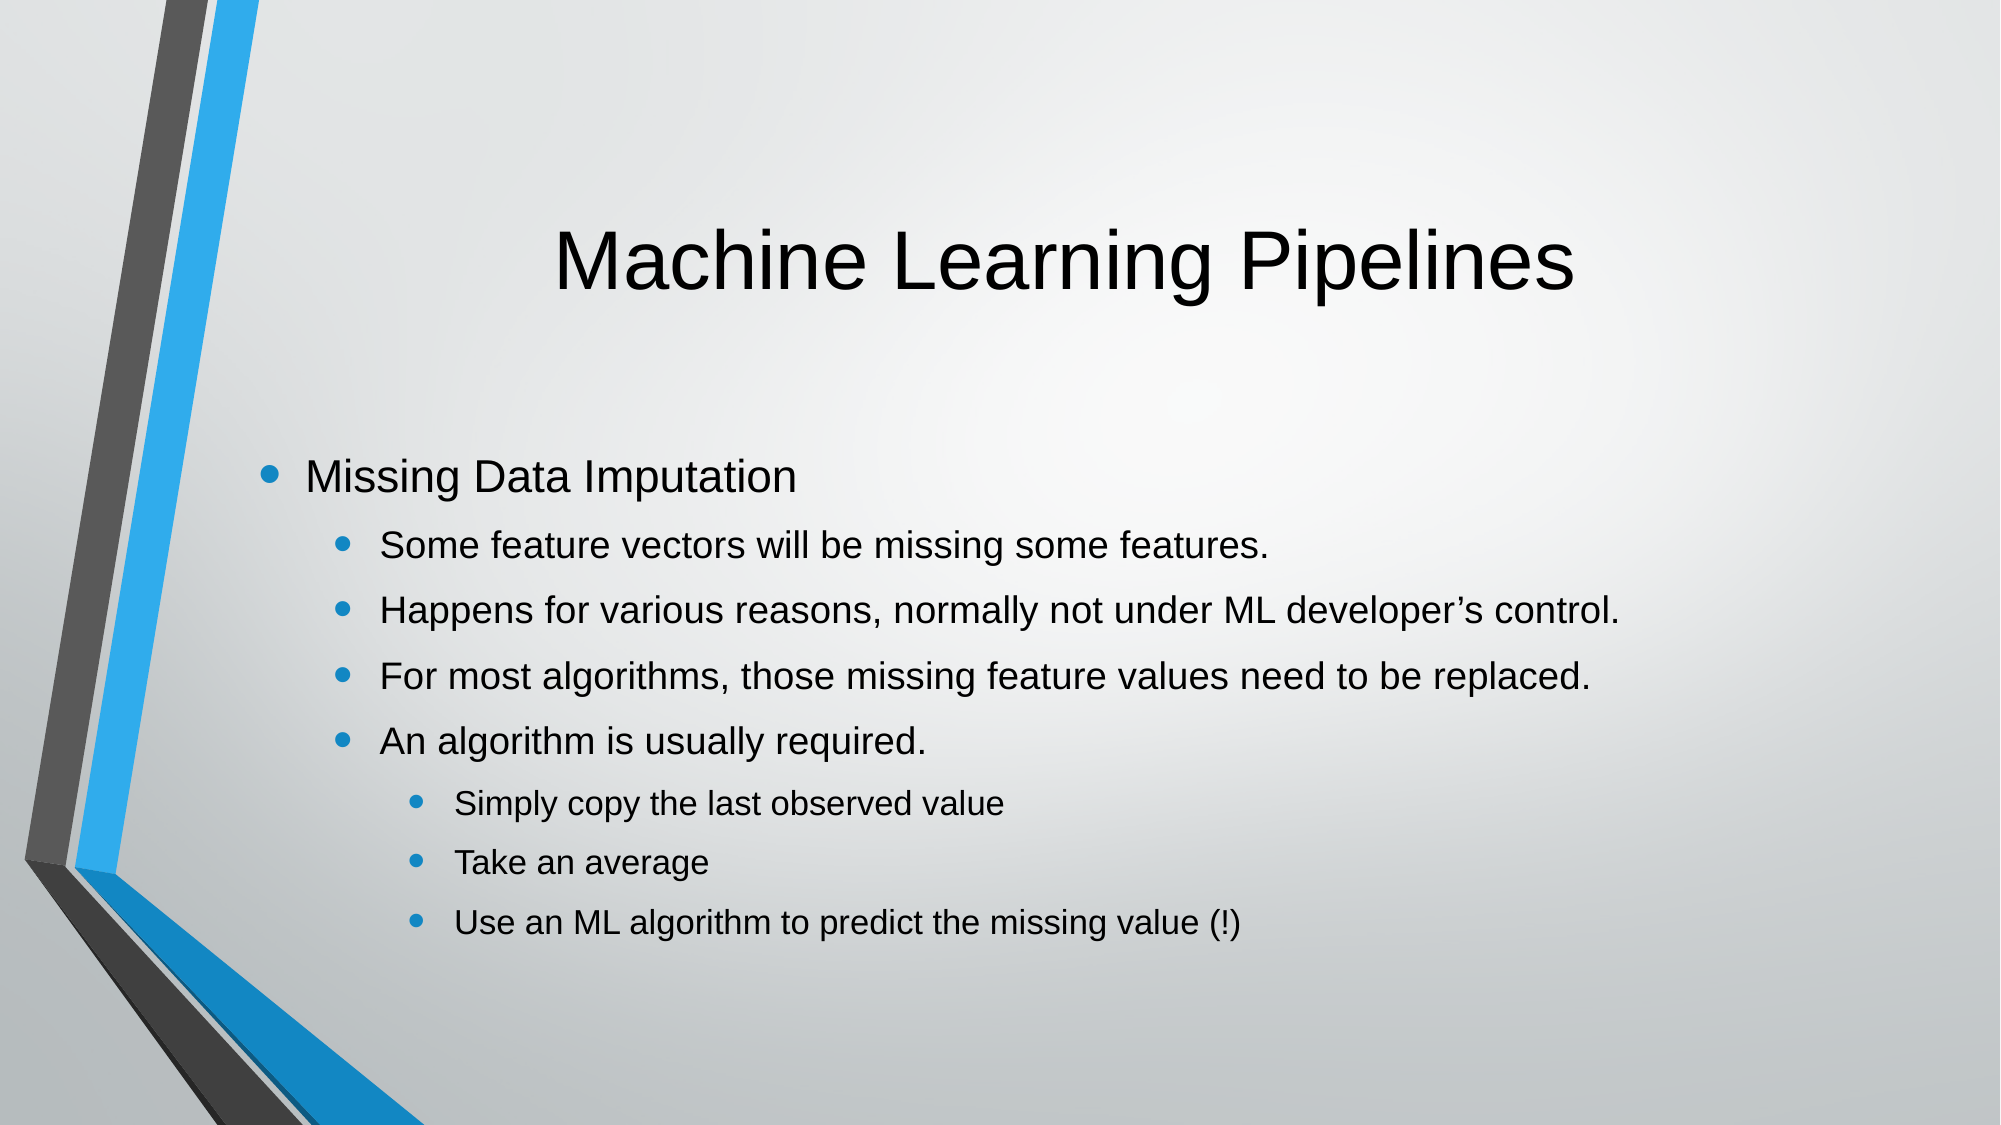

# Machine Learning Pipelines
Missing Data Imputation
Some feature vectors will be missing some features.
Happens for various reasons, normally not under ML developer’s control.
For most algorithms, those missing feature values need to be replaced.
An algorithm is usually required.
Simply copy the last observed value
Take an average
Use an ML algorithm to predict the missing value (!)